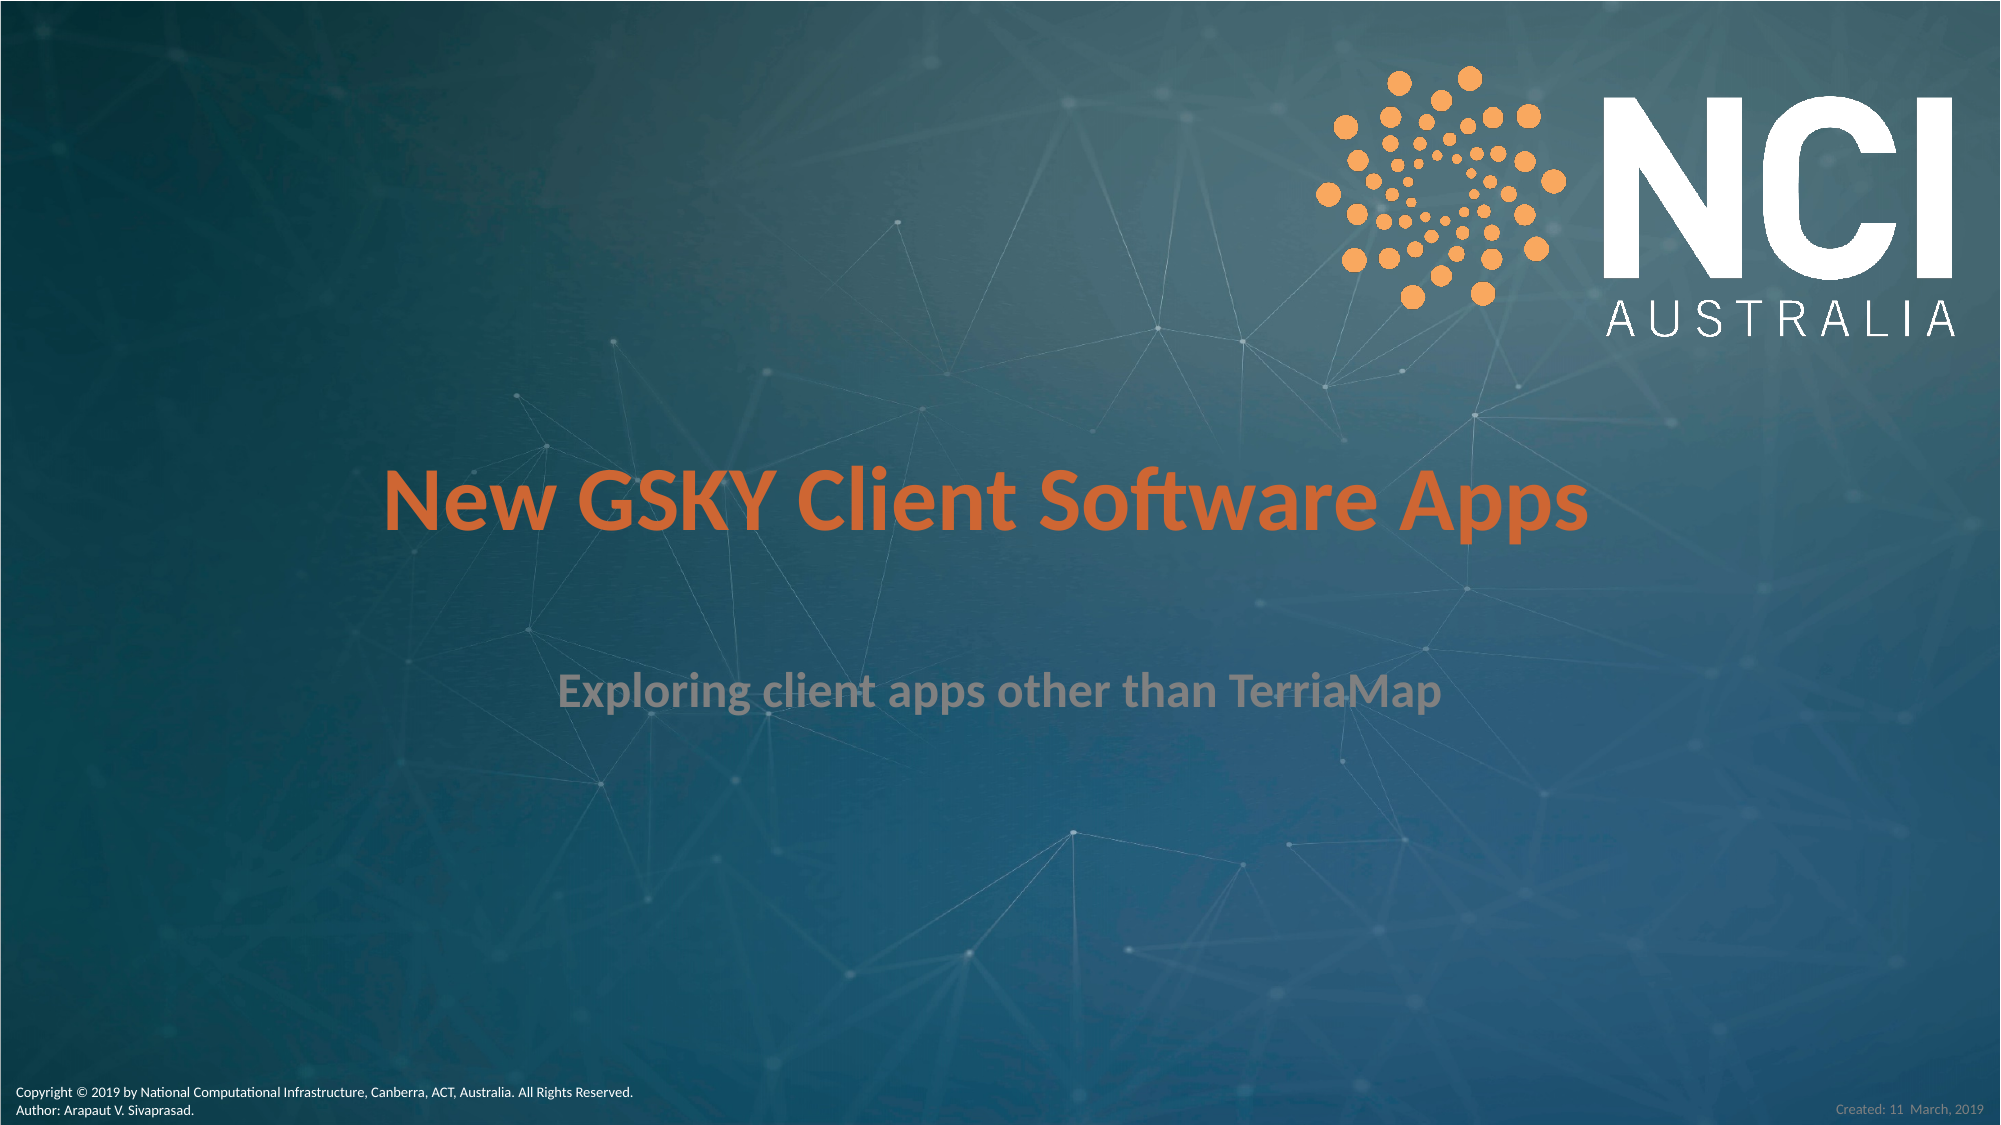

# New GSKY Client Software Apps
Exploring client apps other than TerriaMap
Copyright © 2019 by National Computational Infrastructure, Canberra, ACT, Australia. All Rights Reserved.
Author: Arapaut V. Sivaprasad.
Created: 11  March, 2019